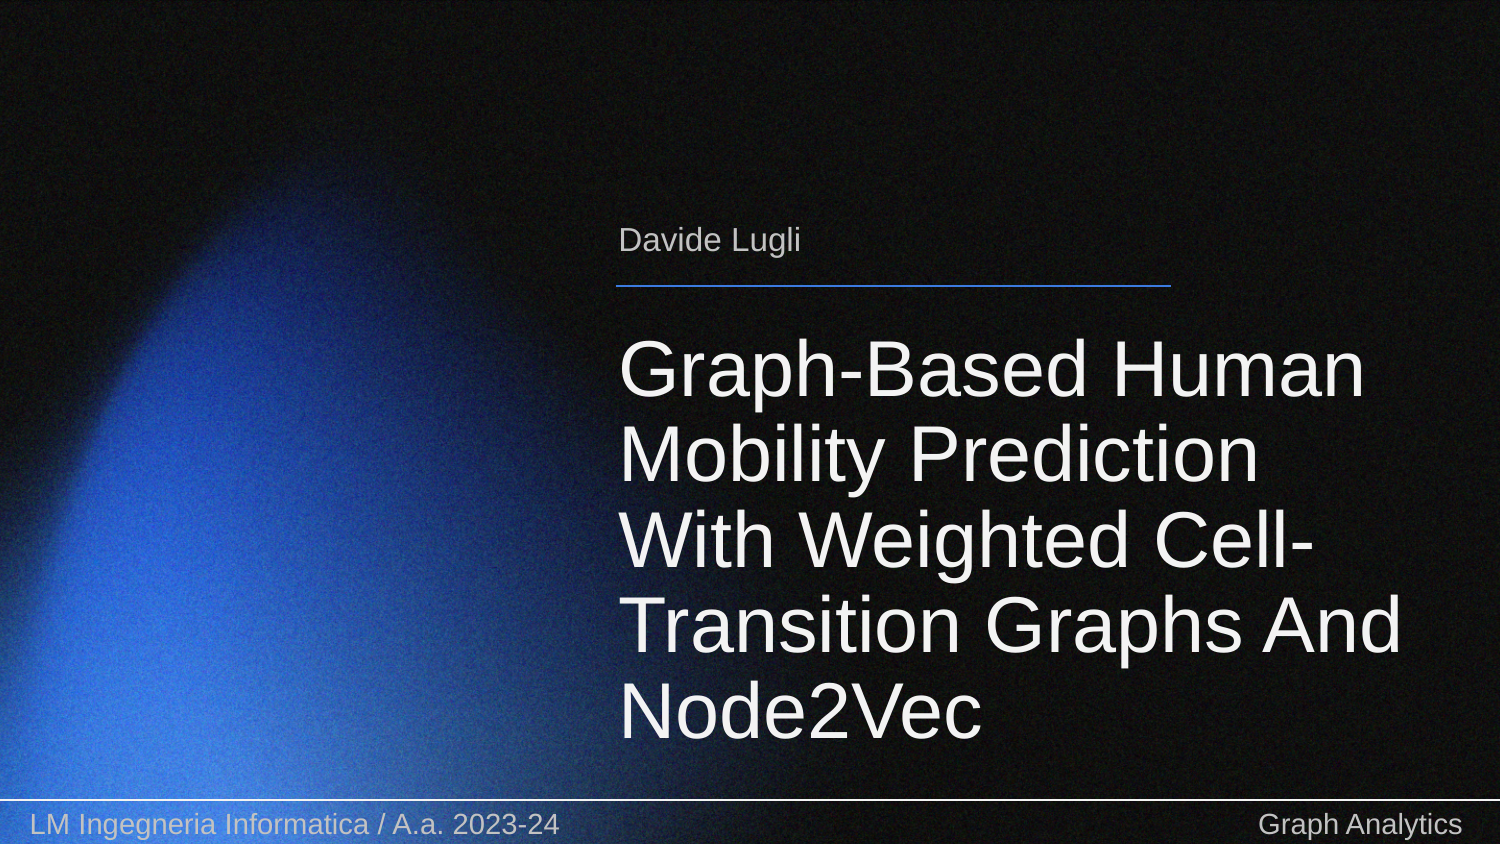

Davide Lugli
# Graph-Based Human Mobility Prediction
With Weighted Cell-Transition Graphs And Node2Vec

Embeddings

LM Ingegneria Informatica / A.a. 2023-24
Graph Analytics